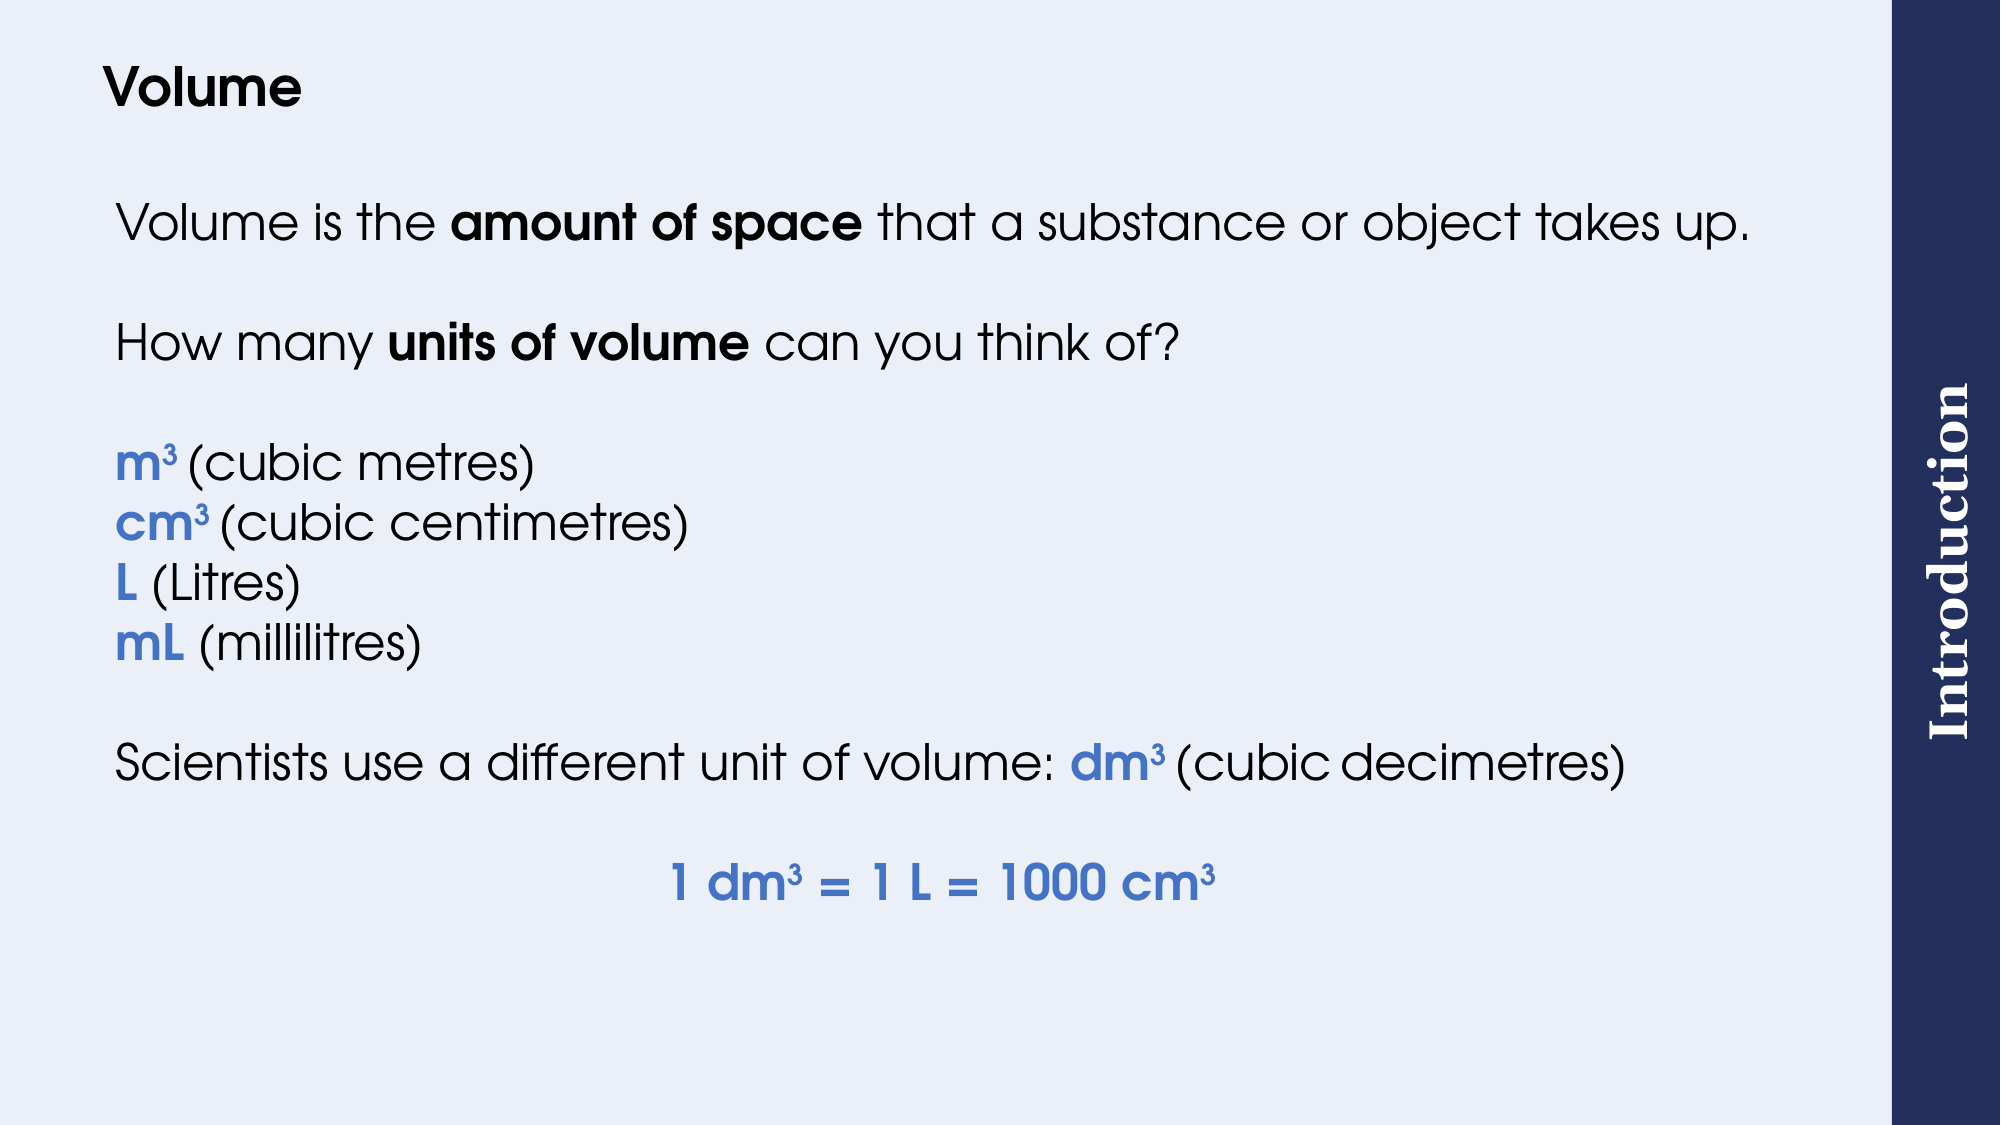

# Volume
Volume is the amount of space that a substance or object takes up.

How many units of volume can you think of?

m3 (cubic metres)
cm3 (cubic centimetres)
L (Litres)
mL (millilitres)

Scientists use a different unit of volume: dm3 (cubic decimetres)

1 dm3 = 1 L = 1000 cm3